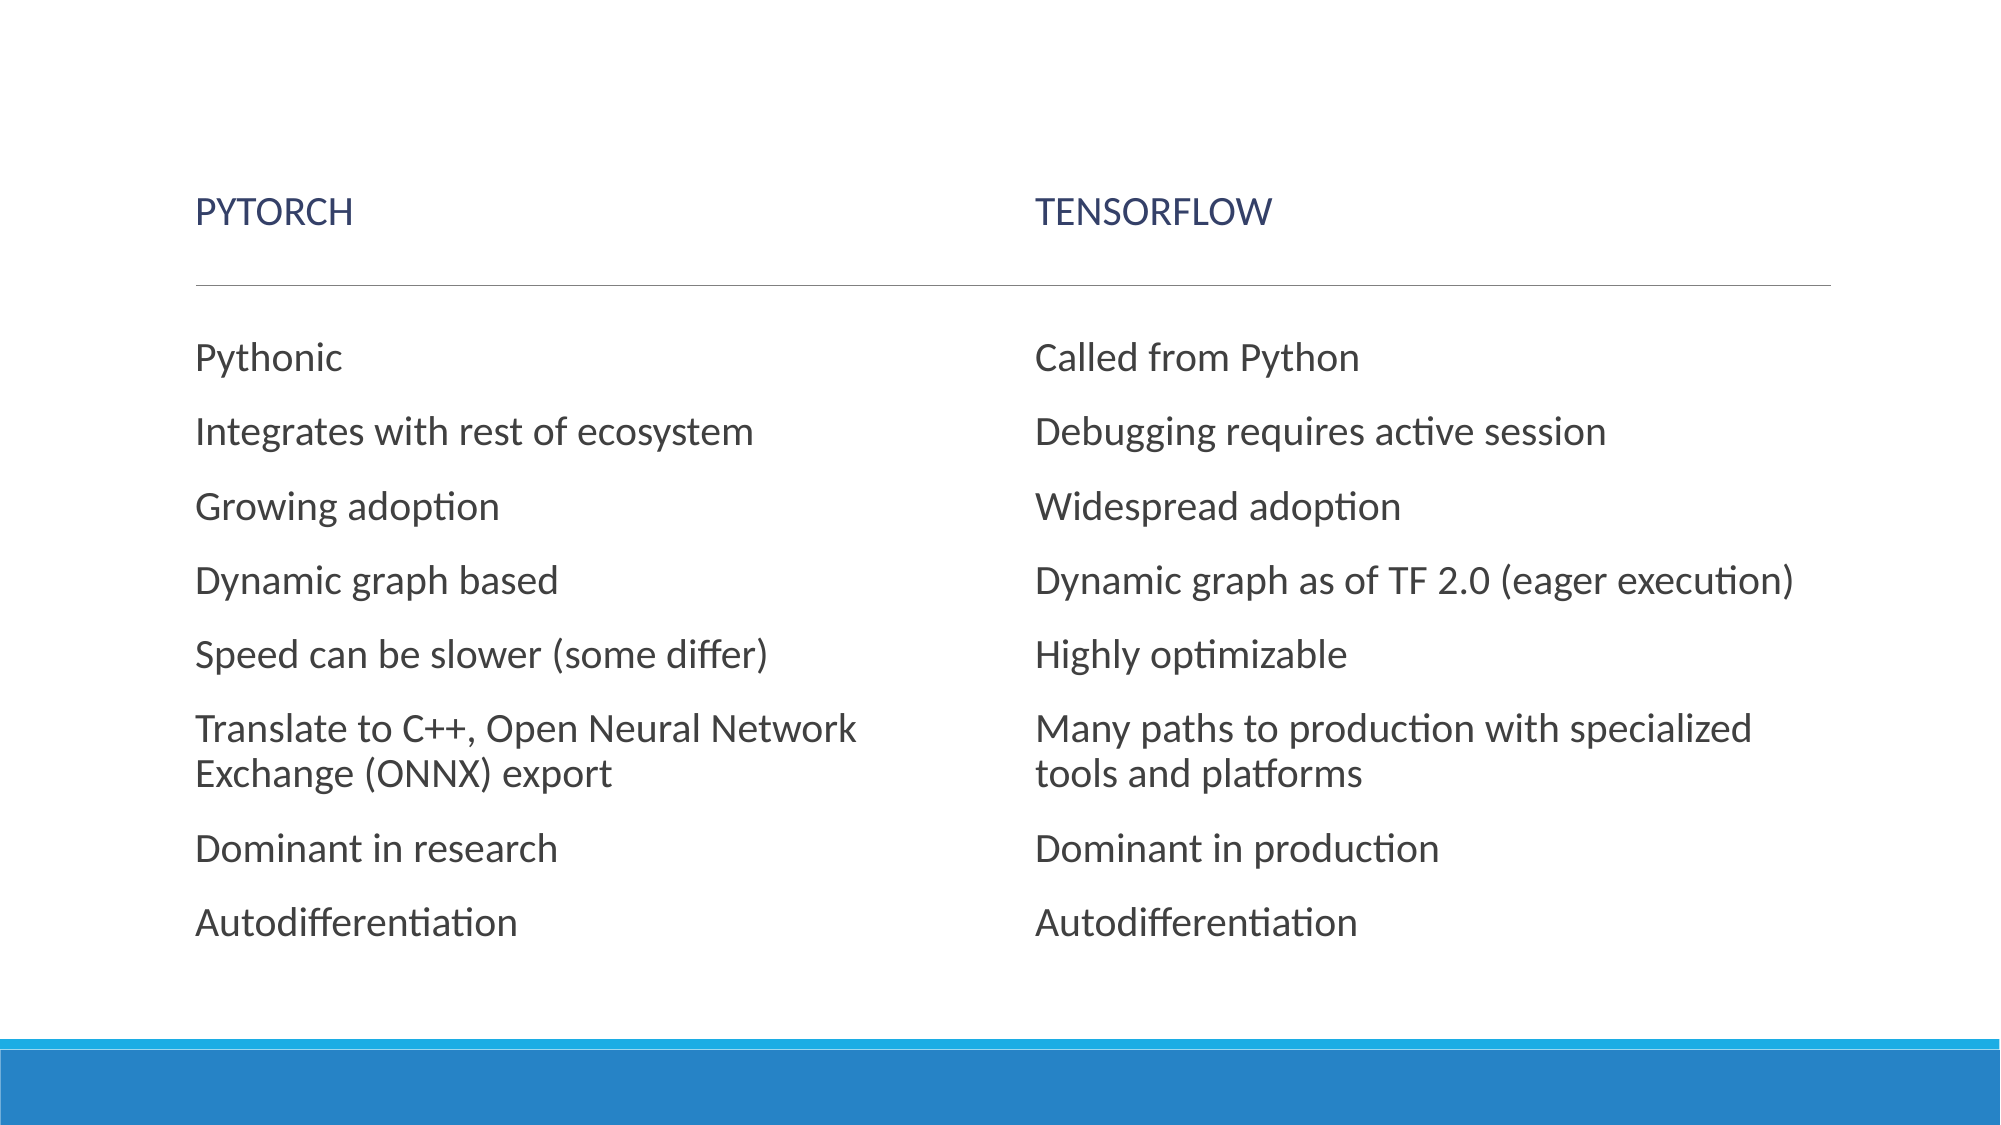

PyTorch
Tensorflow
Called from Python
Debugging requires active session
Widespread adoption
Dynamic graph as of TF 2.0 (eager execution)
Highly optimizable
Many paths to production with specialized tools and platforms
Dominant in production
Autodifferentiation

Pythonic
Integrates with rest of ecosystem
Growing adoption
Dynamic graph based
Speed can be slower (some differ)
Translate to C++, Open Neural Network Exchange (ONNX) export
Dominant in research
Autodifferentiation